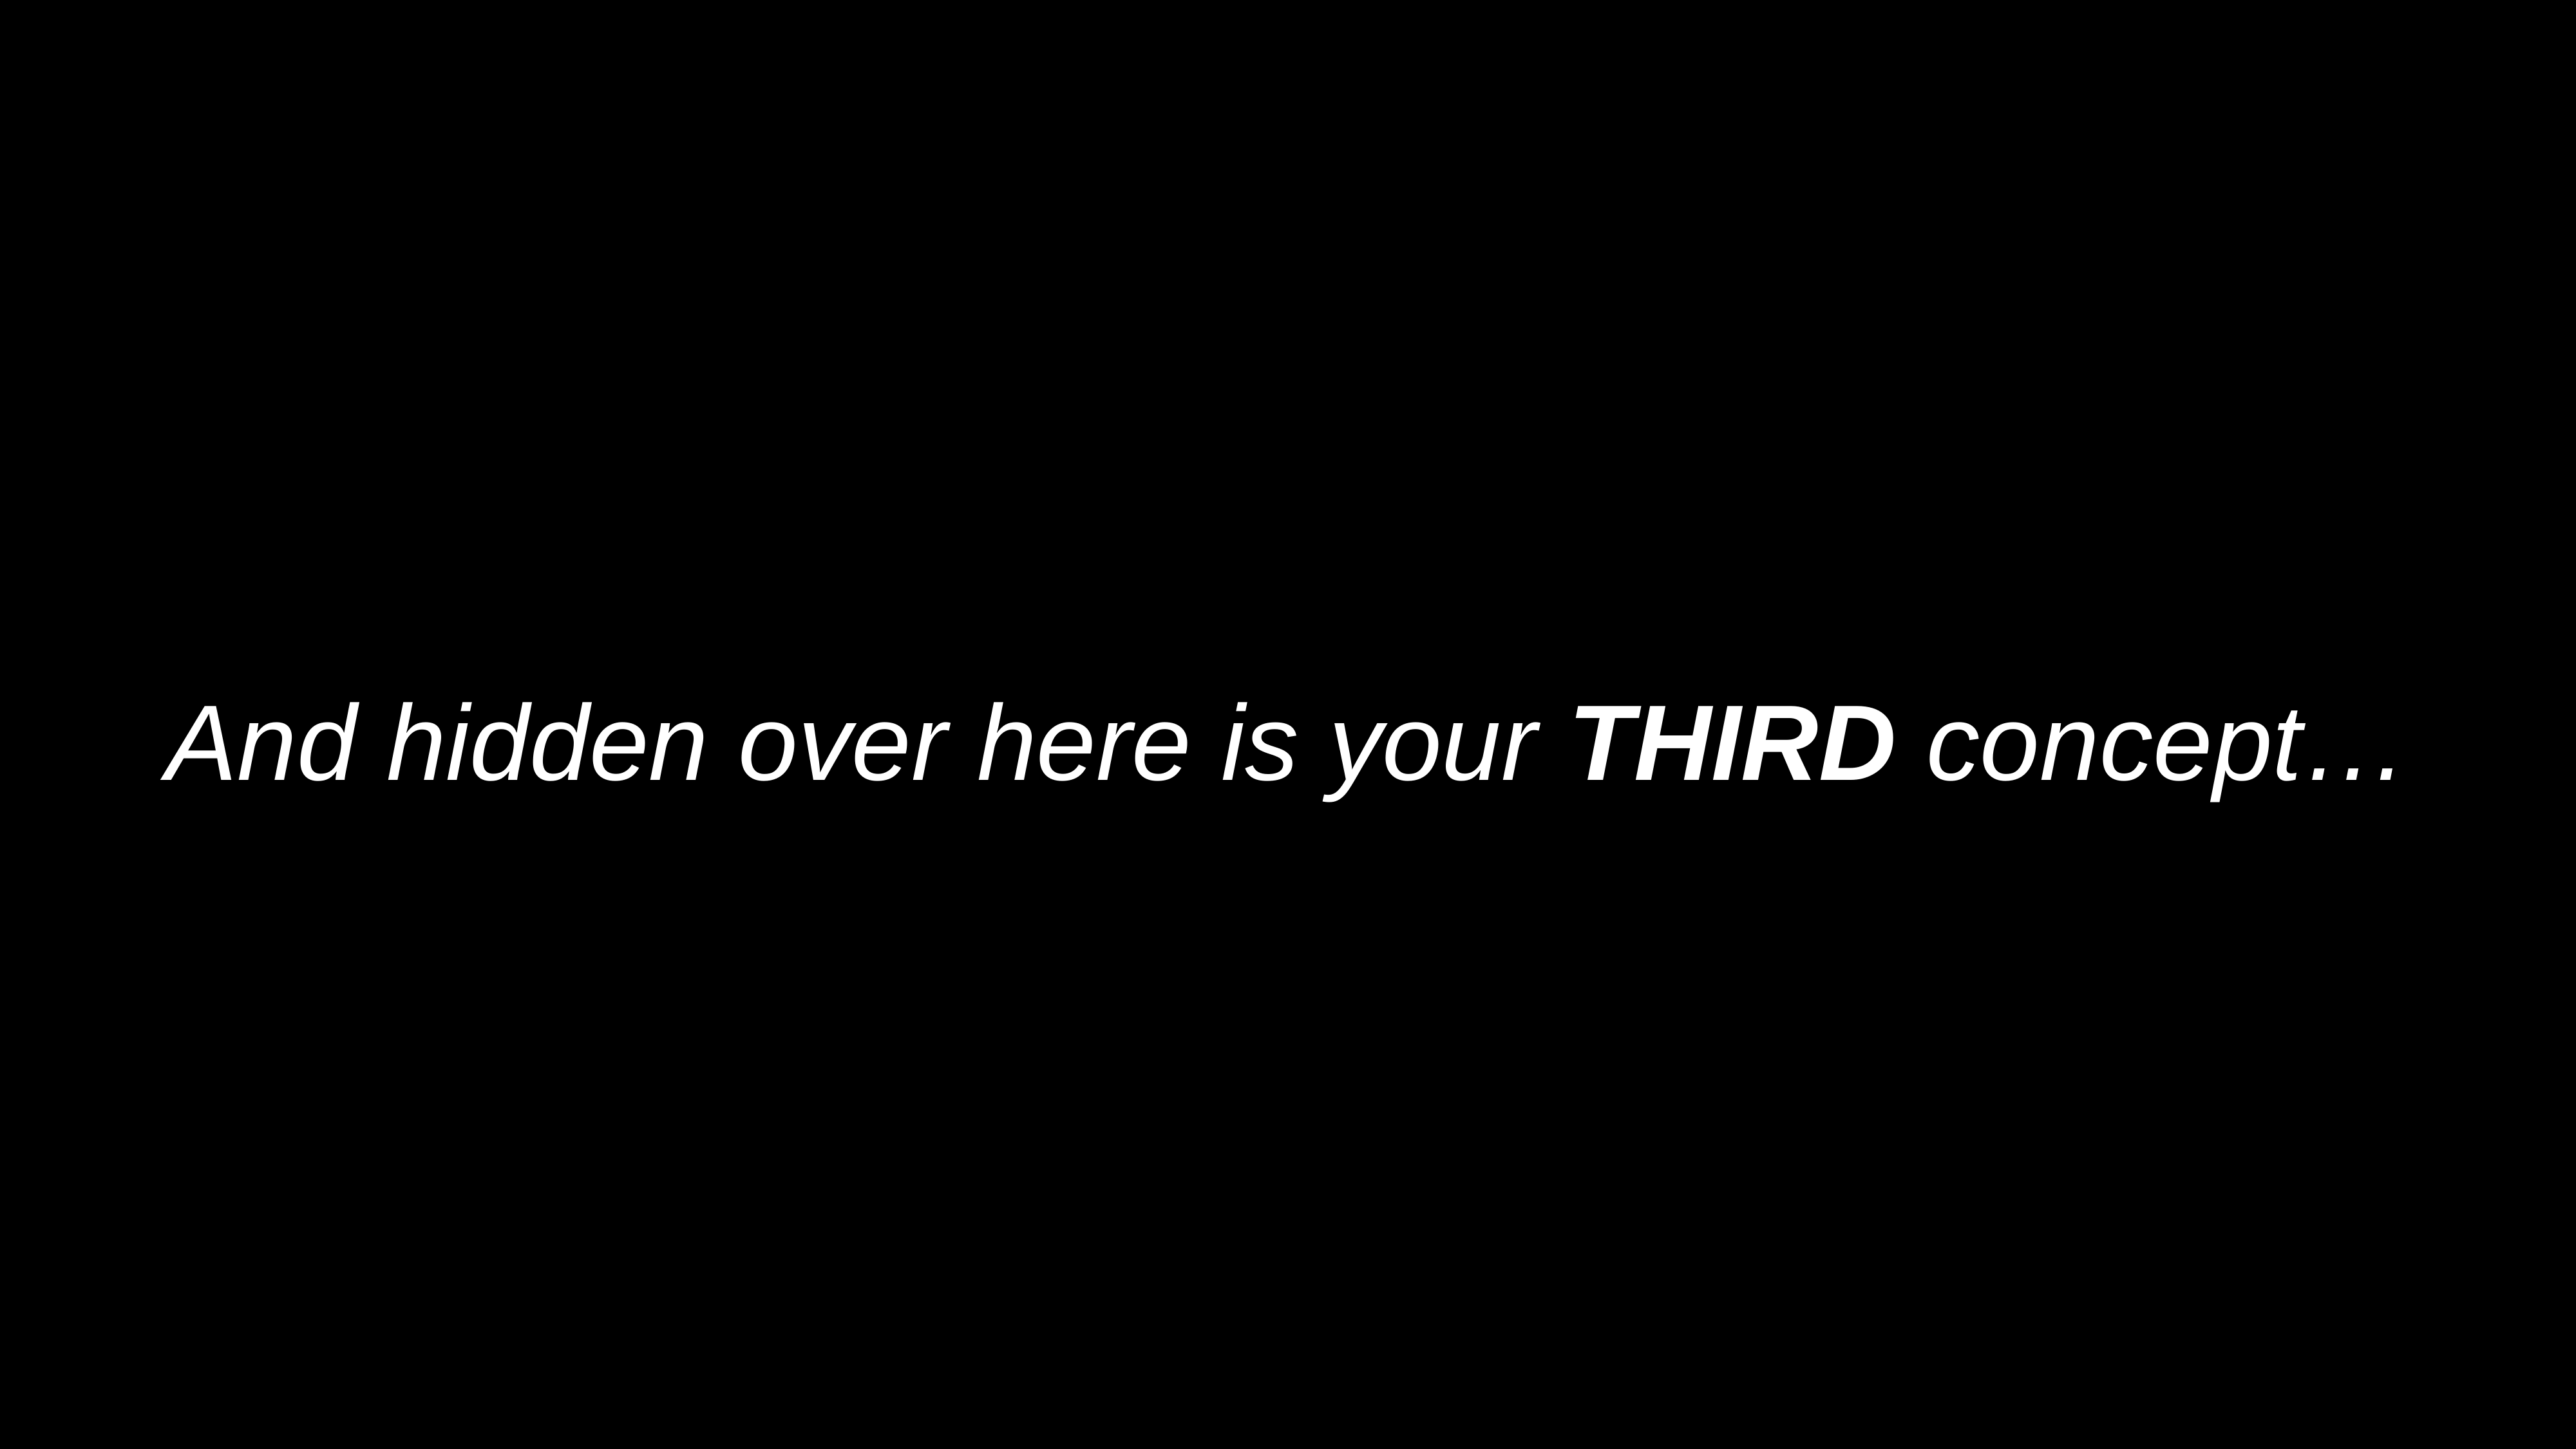

And hidden over here is your third concept…